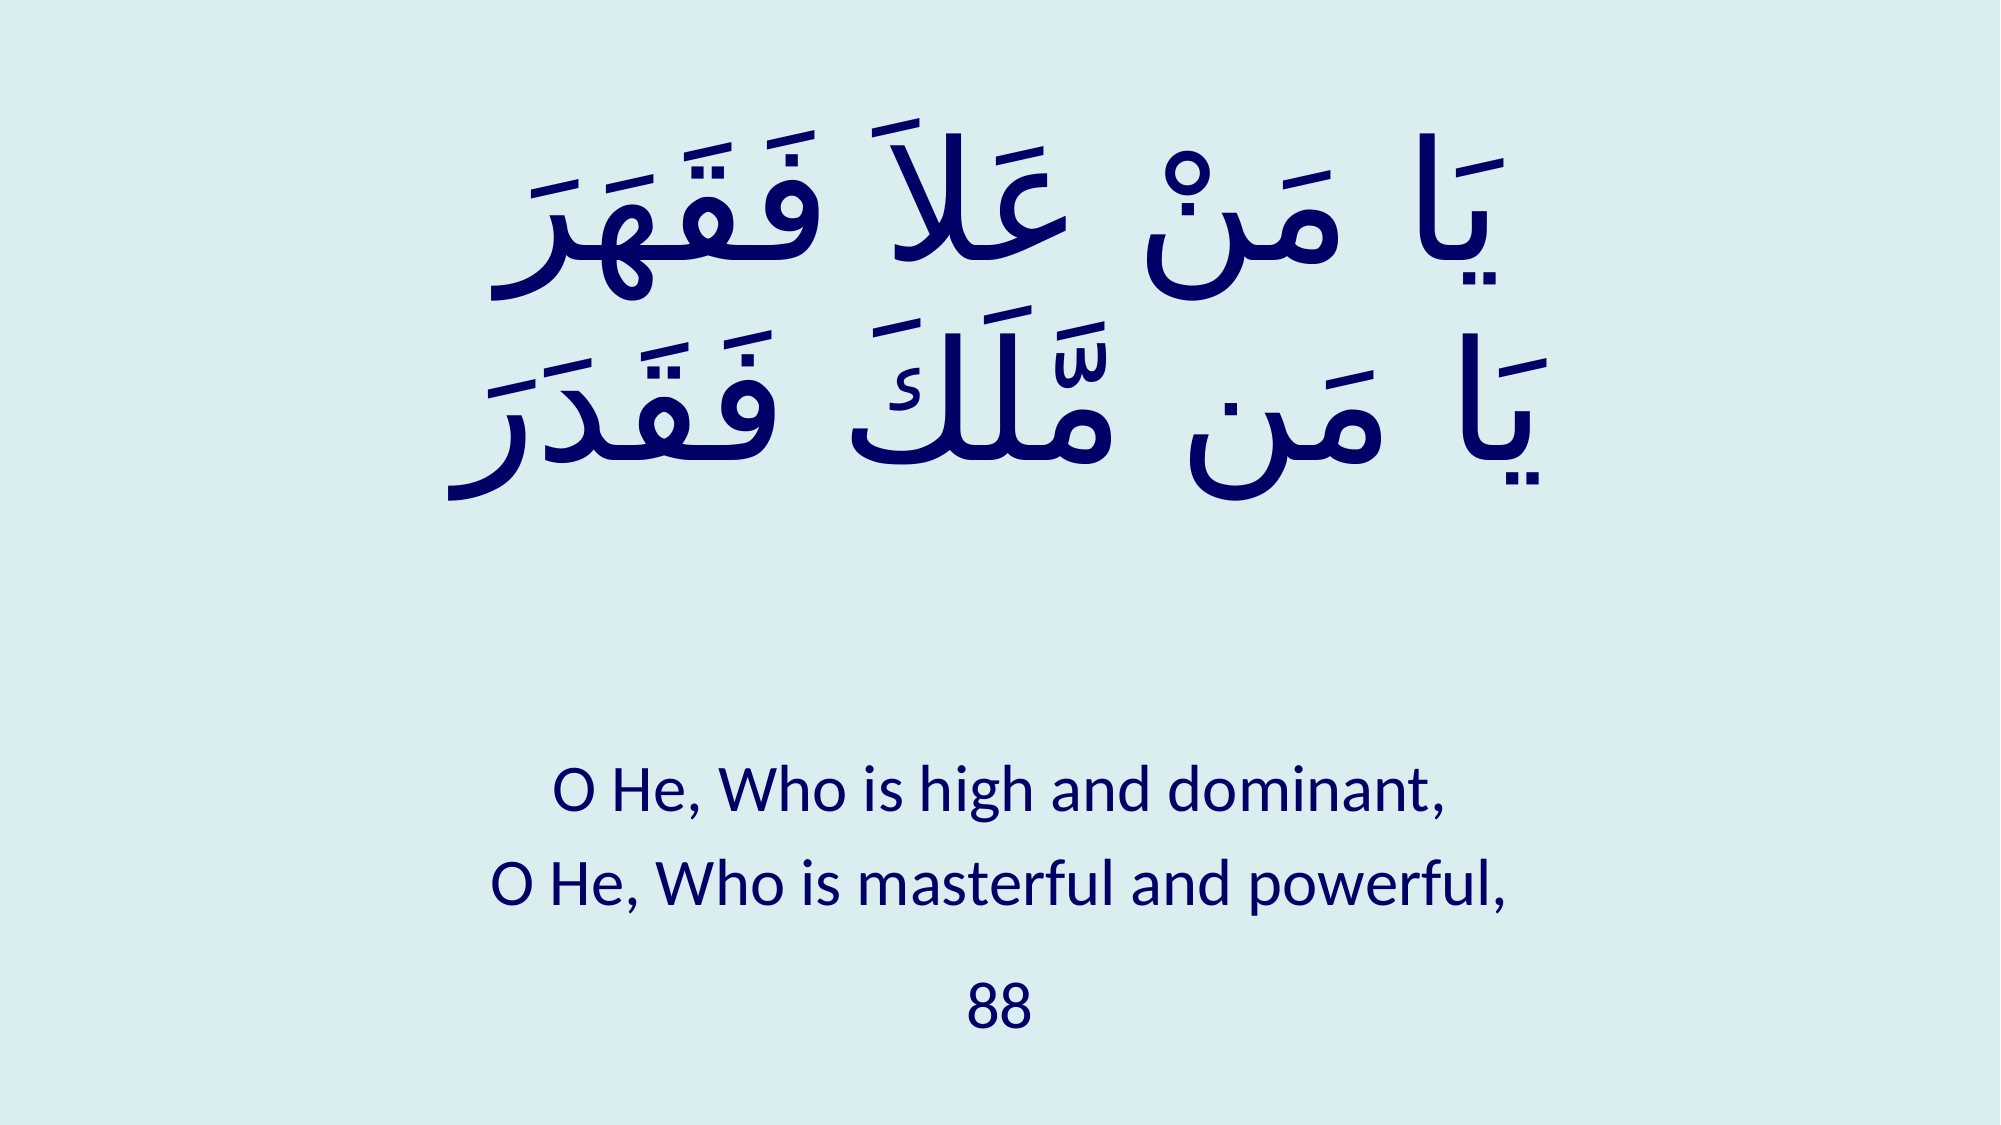

# يَا مَنْ عَلاَ فَقَهَرَ يَا مَن مَّلَكَ فَقَدَرَ
O He, Who is high and dominant,
O He, Who is masterful and powerful,
88